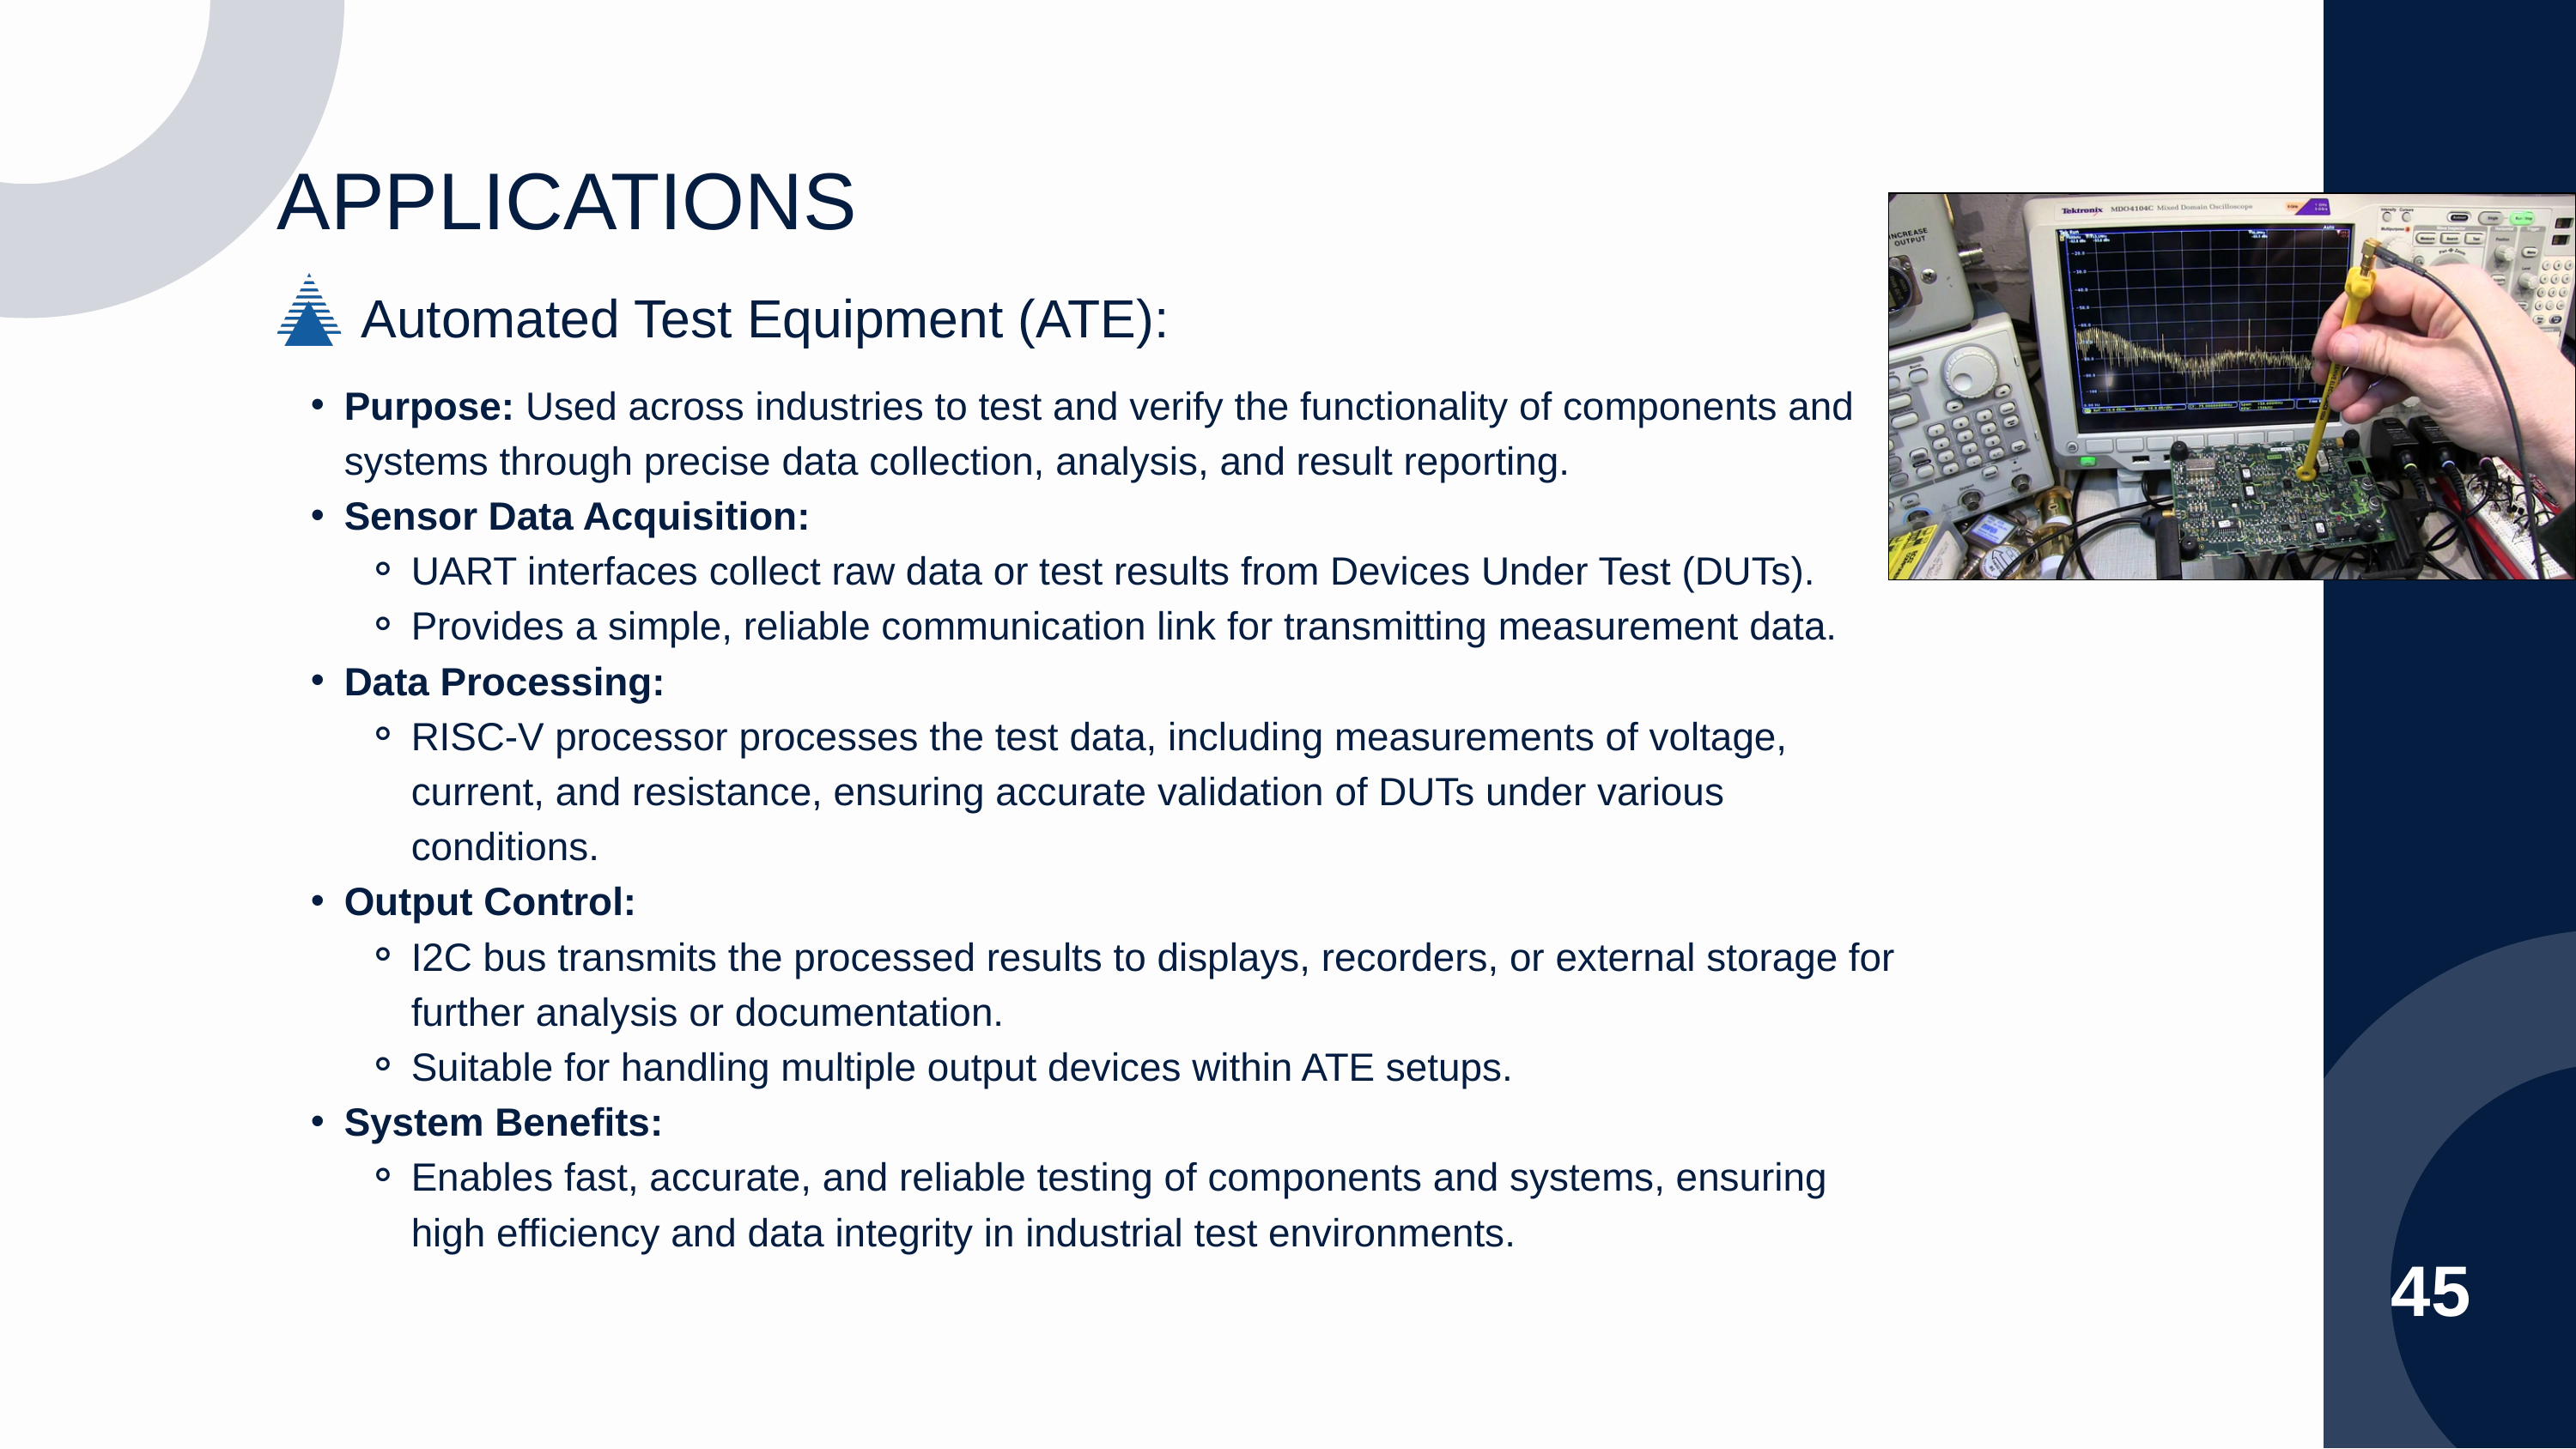

APPLICATIONS

Automated Test Equipment (ATE):

Purpose: Used across industries to test and verify the functionality of components and systems through precise data collection, analysis, and result reporting.
Sensor Data Acquisition:
UART interfaces collect raw data or test results from Devices Under Test (DUTs).
Provides a simple, reliable communication link for transmitting measurement data.
Data Processing:
RISC-V processor processes the test data, including measurements of voltage, current, and resistance, ensuring accurate validation of DUTs under various conditions.
Output Control:
I2C bus transmits the processed results to displays, recorders, or external storage for further analysis or documentation.
Suitable for handling multiple output devices within ATE setups.
System Benefits:
Enables fast, accurate, and reliable testing of components and systems, ensuring high efficiency and data integrity in industrial test environments.
45